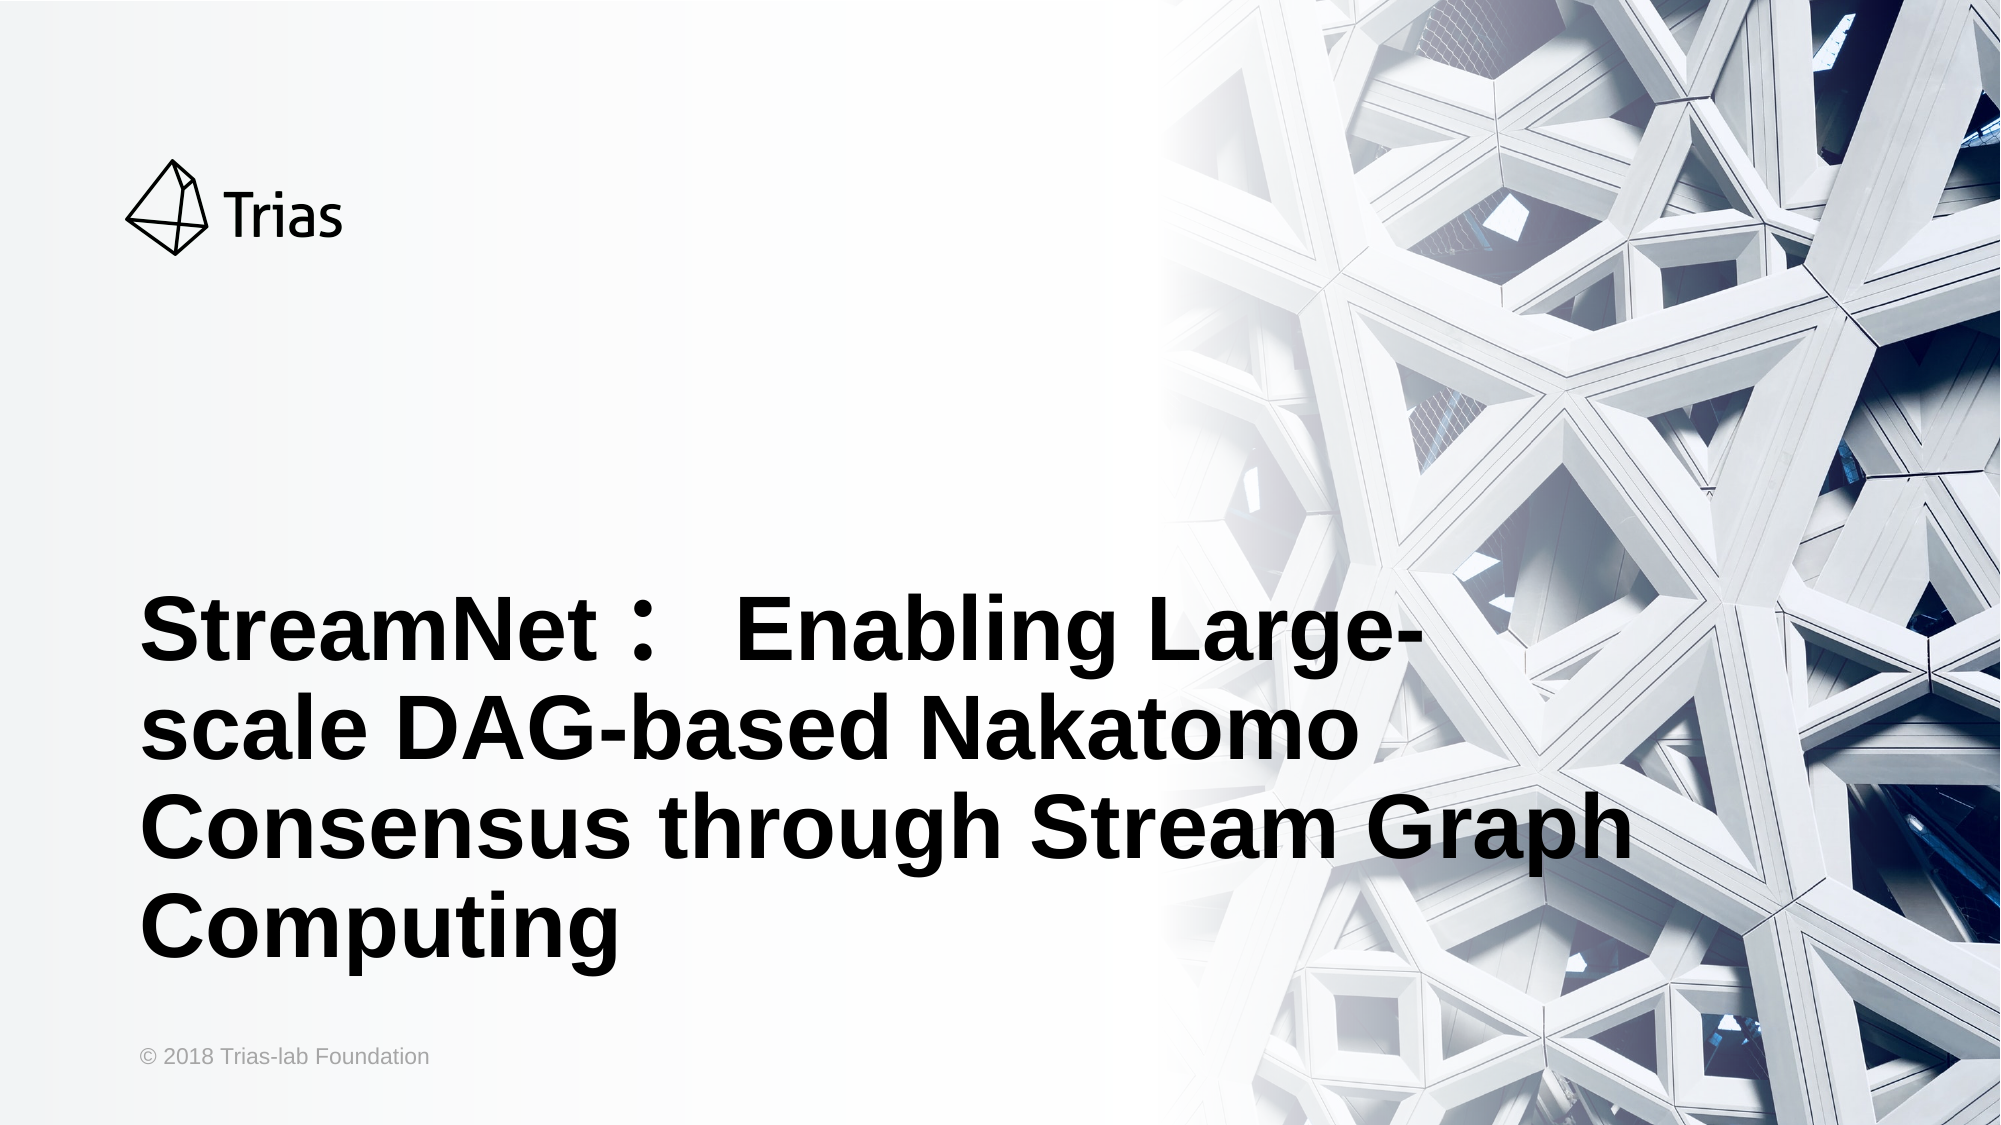

StreamNet：Enabling Large-scale DAG-based Nakatomo Consensus through Stream Graph Computing